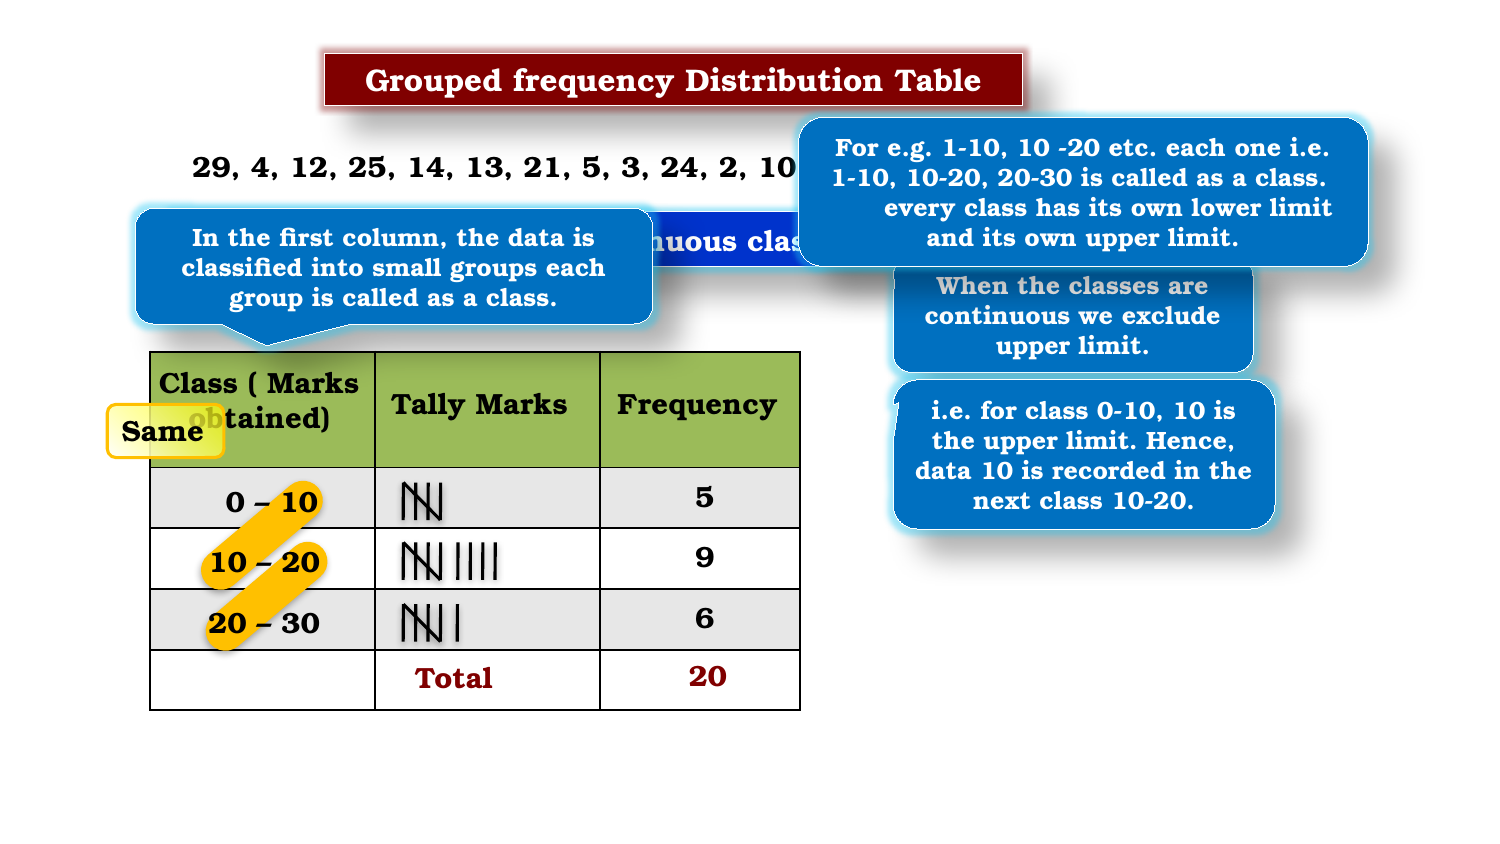

Grouped frequency Distribution Table
For e.g. 1-10, 10 -20 etc. each one i.e. 1-10, 10-20, 20-30 is called as a class.
      every class has its own lower limit and its own upper limit.
29, 4, 12, 25, 14, 13, 21, 5, 3, 24, 2, 10, 15, 28, 19, 12, 27, 16, 14, 1.
In the first column, the data is classified into small groups each group is called as a class.
These classes are called  continuous classes.
When the classes are continuous we exclude upper limit.
|  |  |  |
| --- | --- | --- |
|  |  |  |
|  |  |  |
|  |  |  |
|  |  |  |
Class ( Marks obtained)
Tally Marks
Frequency
i.e. for class 0-10, 10 is the upper limit. Hence, data 10 is recorded in the next class 10-20.

Same
5
9
6
20
Total
0 – 10
10 – 20
20 – 30